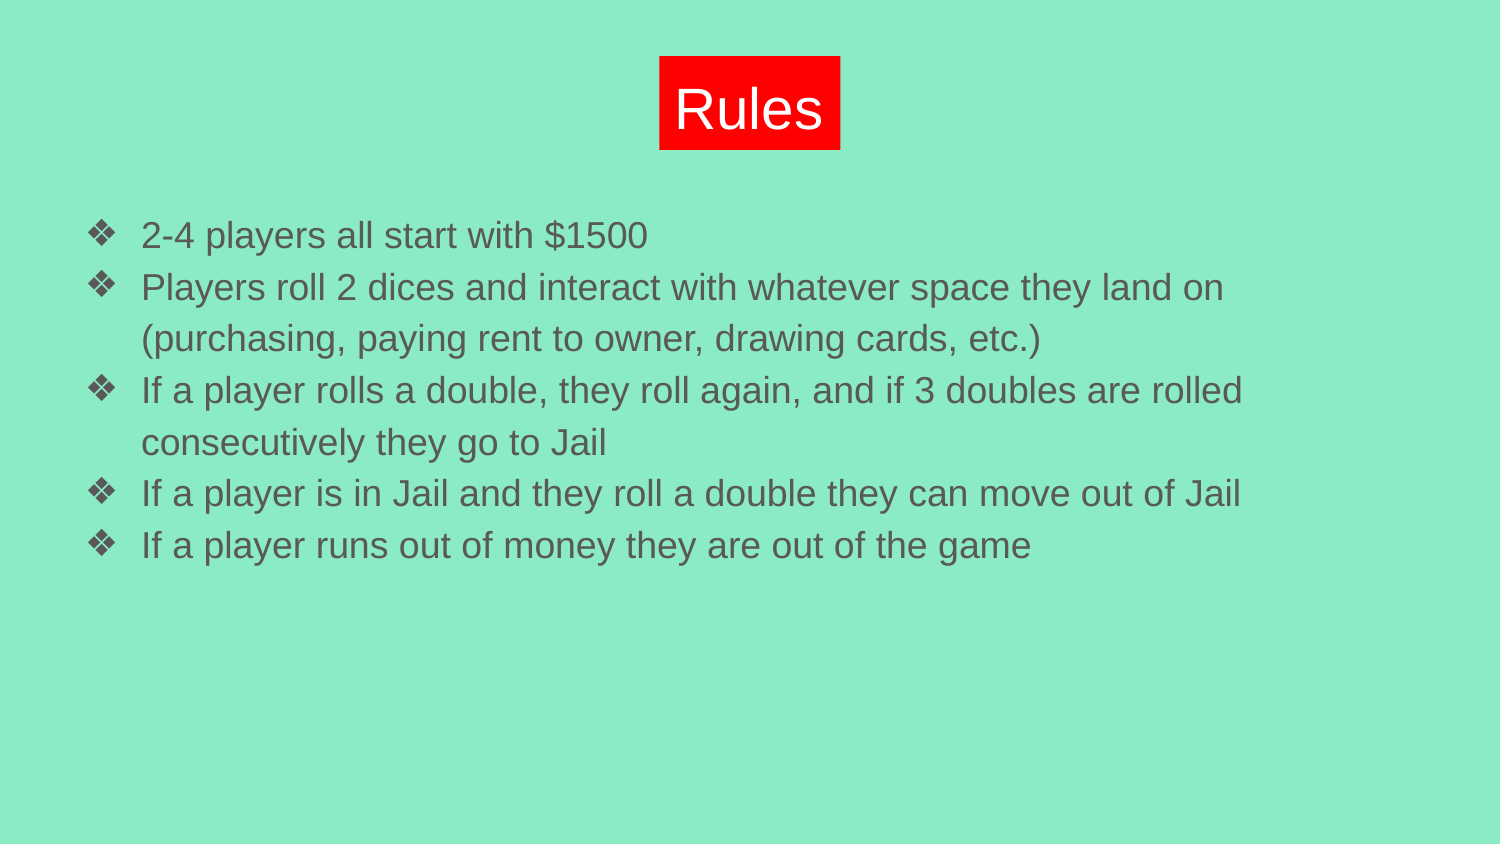

# Rules
2-4 players all start with $1500
Players roll 2 dices and interact with whatever space they land on (purchasing, paying rent to owner, drawing cards, etc.)
If a player rolls a double, they roll again, and if 3 doubles are rolled consecutively they go to Jail
If a player is in Jail and they roll a double they can move out of Jail
If a player runs out of money they are out of the game